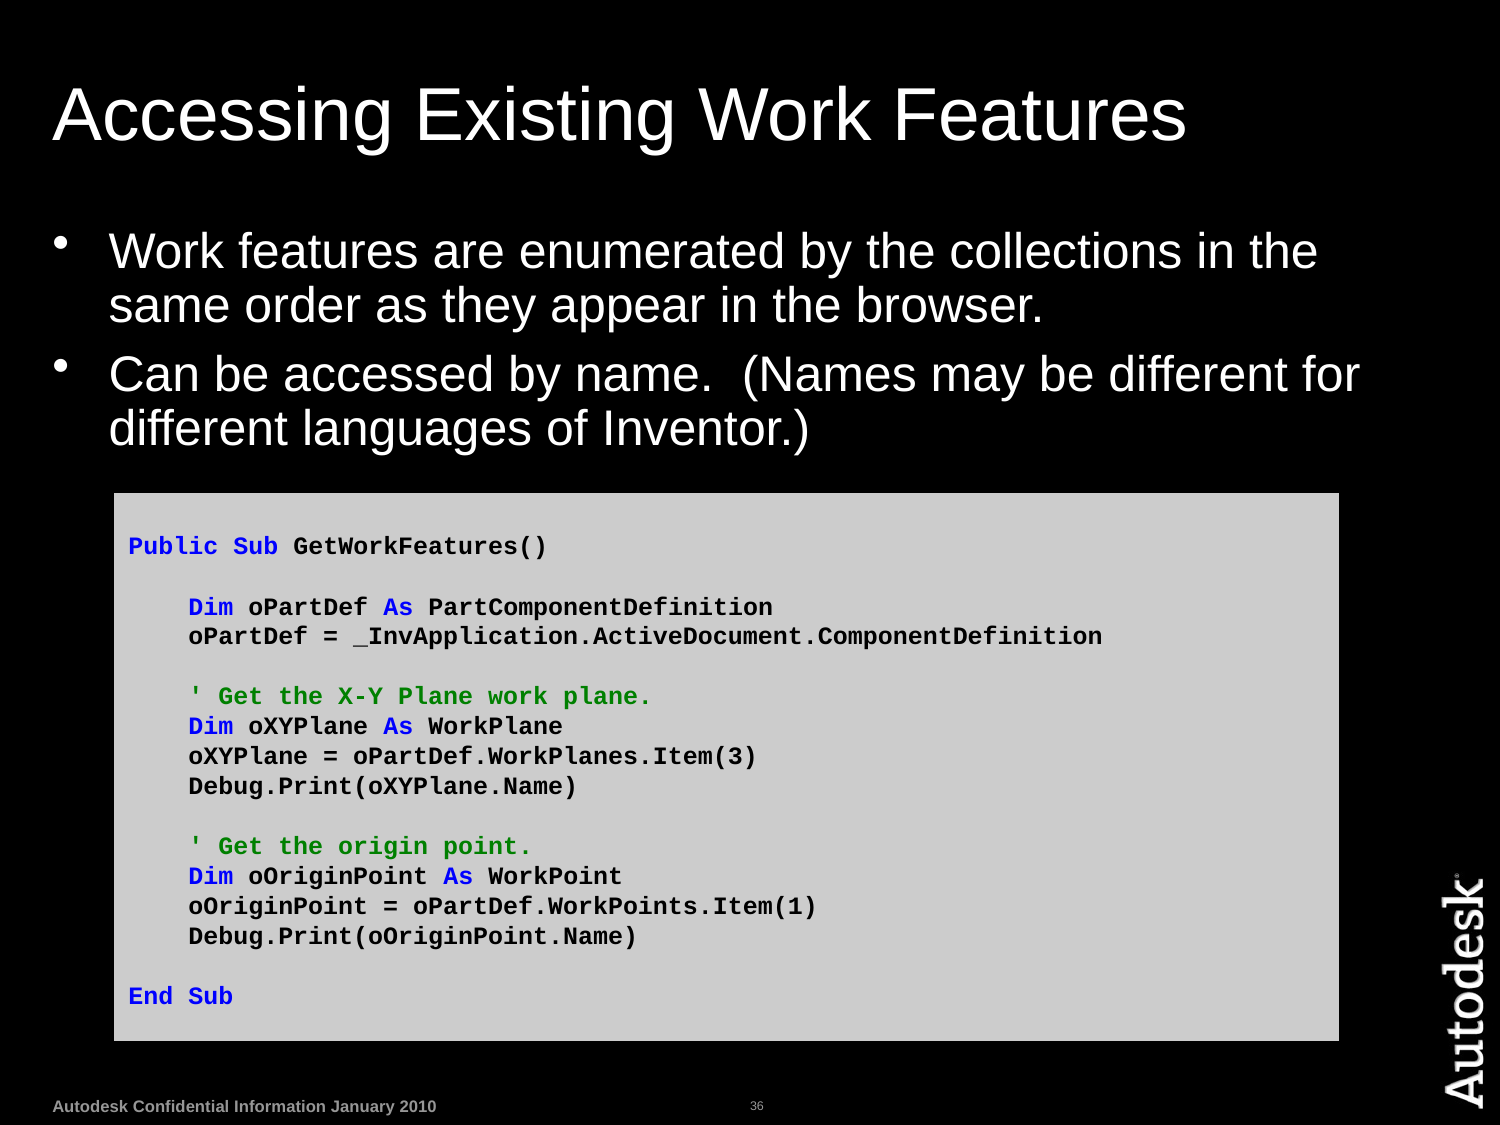

# Accessing Existing Work Features
Work features are enumerated by the collections in the same order as they appear in the browser.
Can be accessed by name.  (Names may be different for different languages of Inventor.)

Public Sub GetWorkFeatures()

    Dim oPartDef As PartComponentDefinition
    oPartDef = _InvApplication.ActiveDocument.ComponentDefinition

    ' Get the X-Y Plane work plane.
    Dim oXYPlane As WorkPlane
    oXYPlane = oPartDef.WorkPlanes.Item(3)
    Debug.Print(oXYPlane.Name)

    ' Get the origin point.
    Dim oOriginPoint As WorkPoint
    oOriginPoint = oPartDef.WorkPoints.Item(1)
    Debug.Print(oOriginPoint.Name)

End Sub